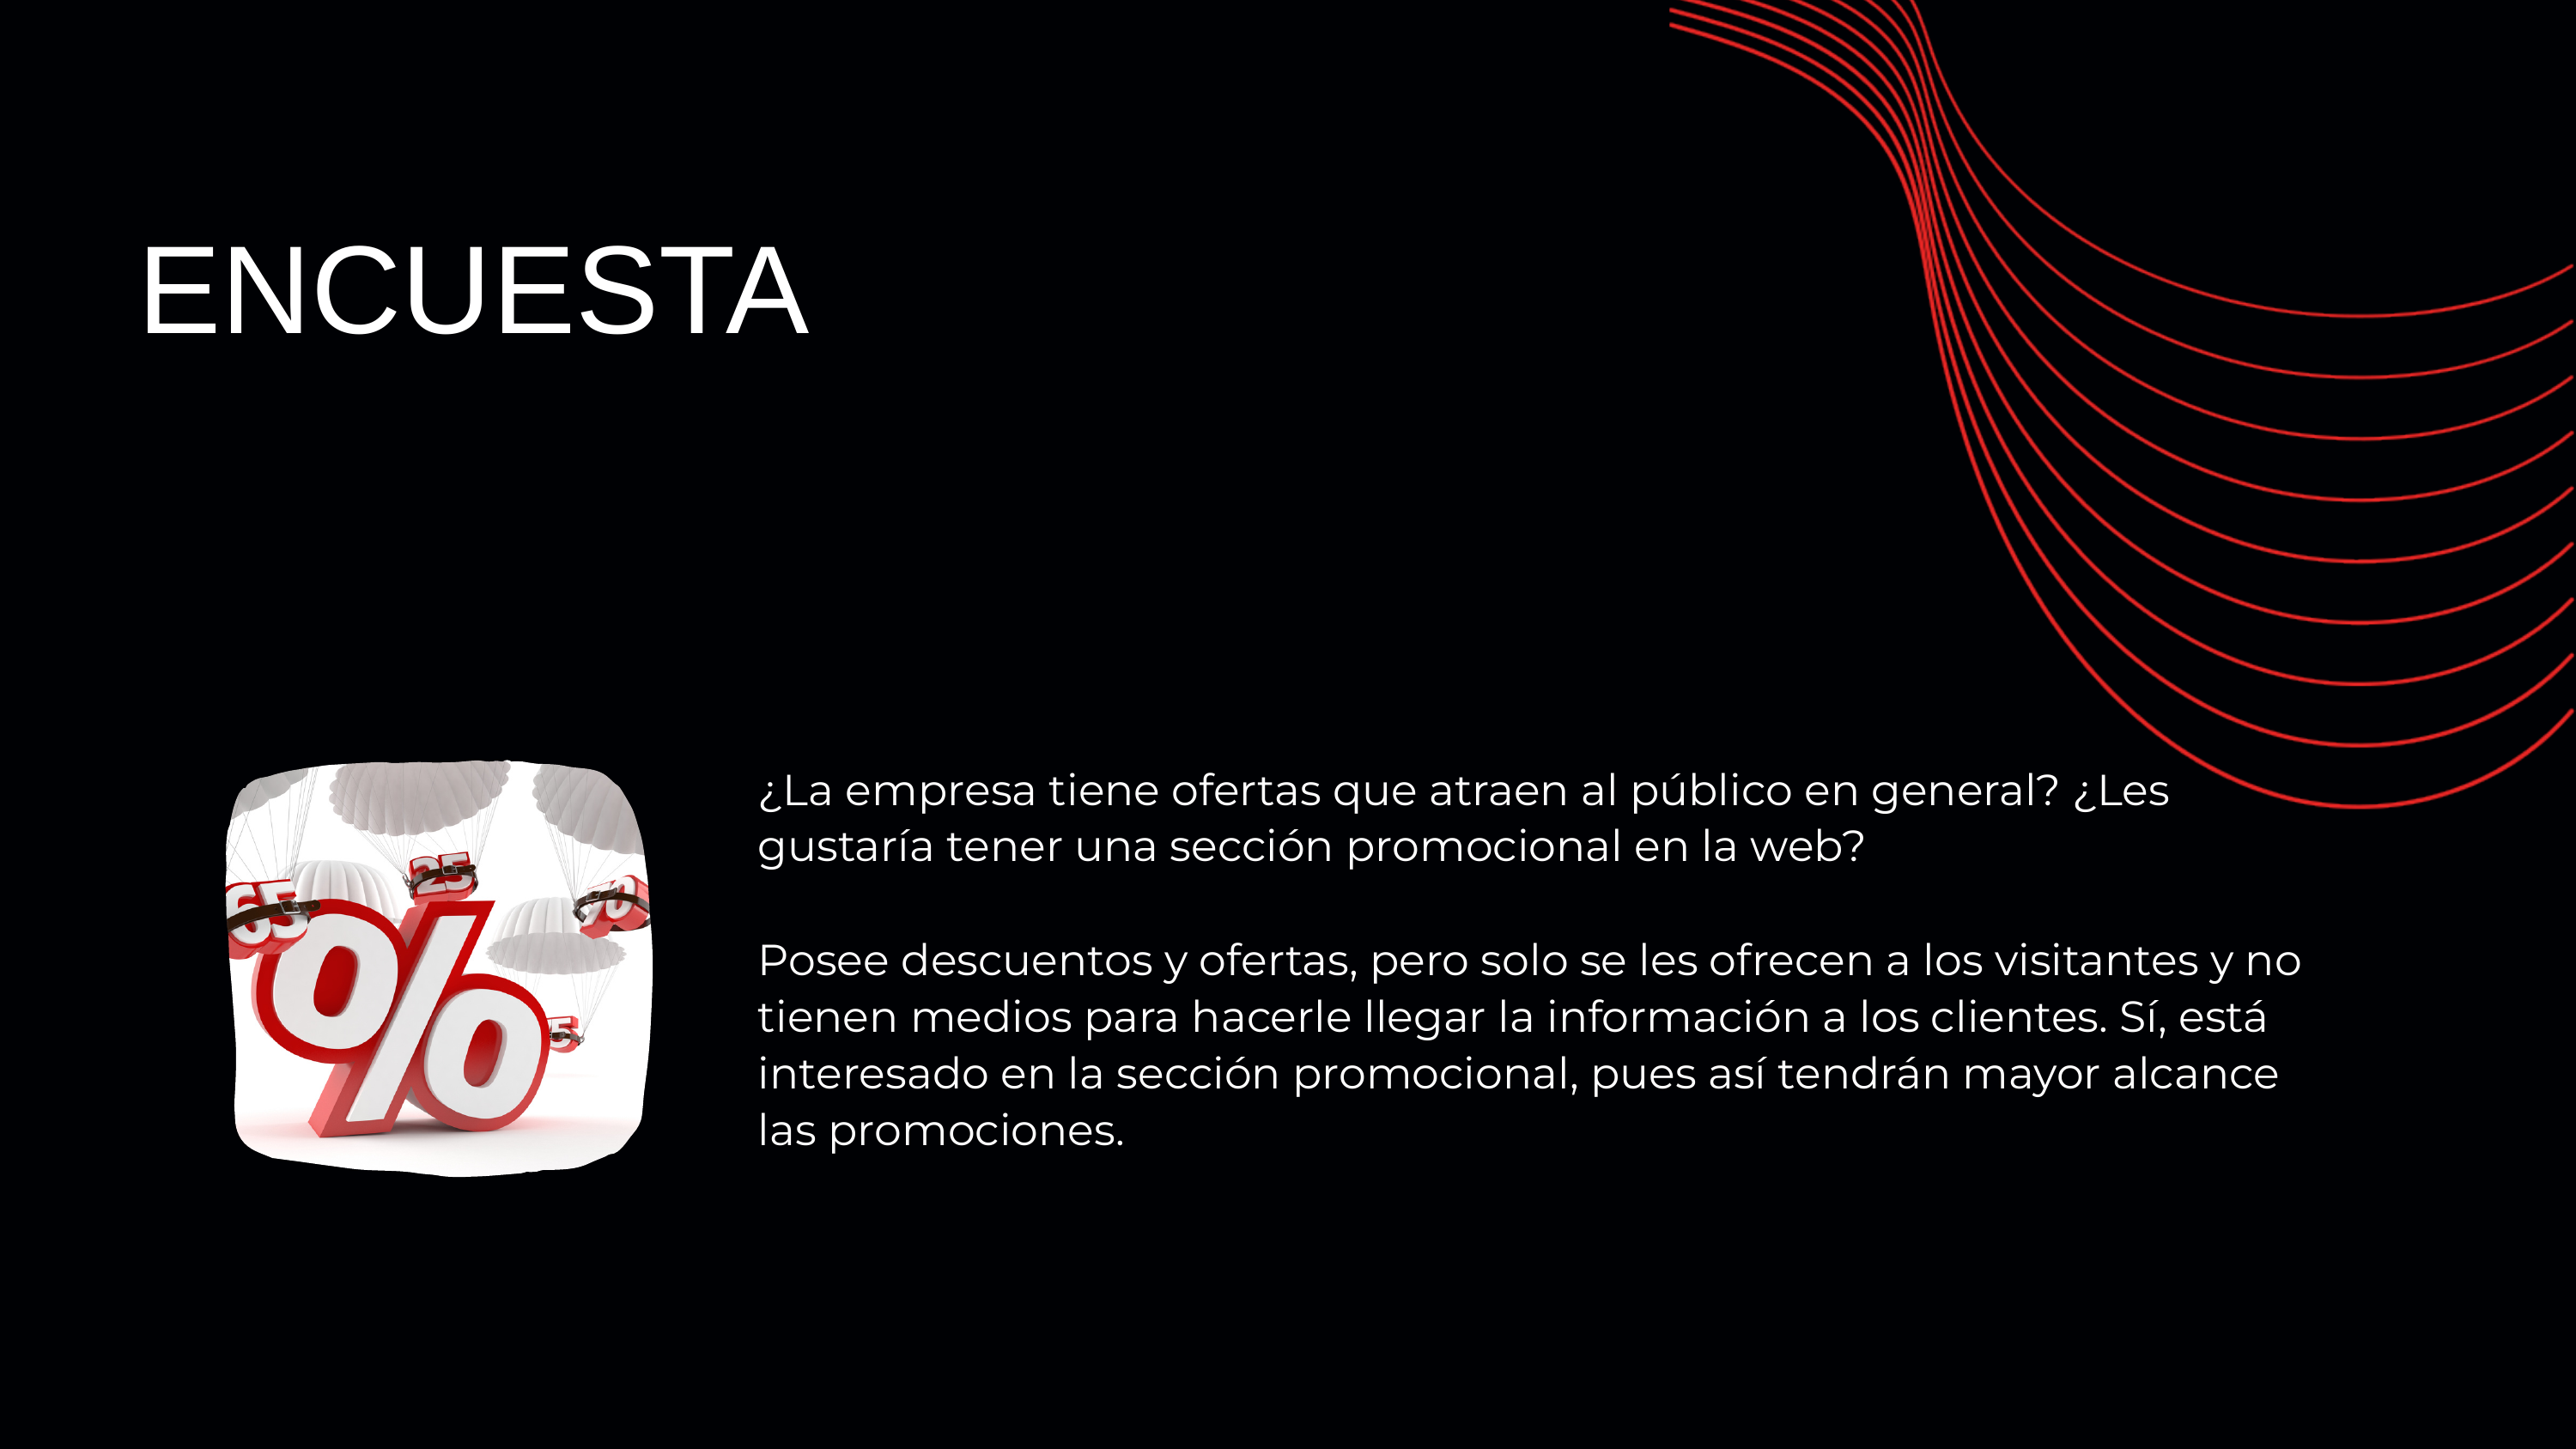

ENCUESTA
¿La empresa tiene ofertas que atraen al público en general? ¿Les gustaría tener una sección promocional en la web?

Posee descuentos y ofertas, pero solo se les ofrecen a los visitantes y no tienen medios para hacerle llegar la información a los clientes. Sí, está interesado en la sección promocional, pues así tendrán mayor alcance las promociones.